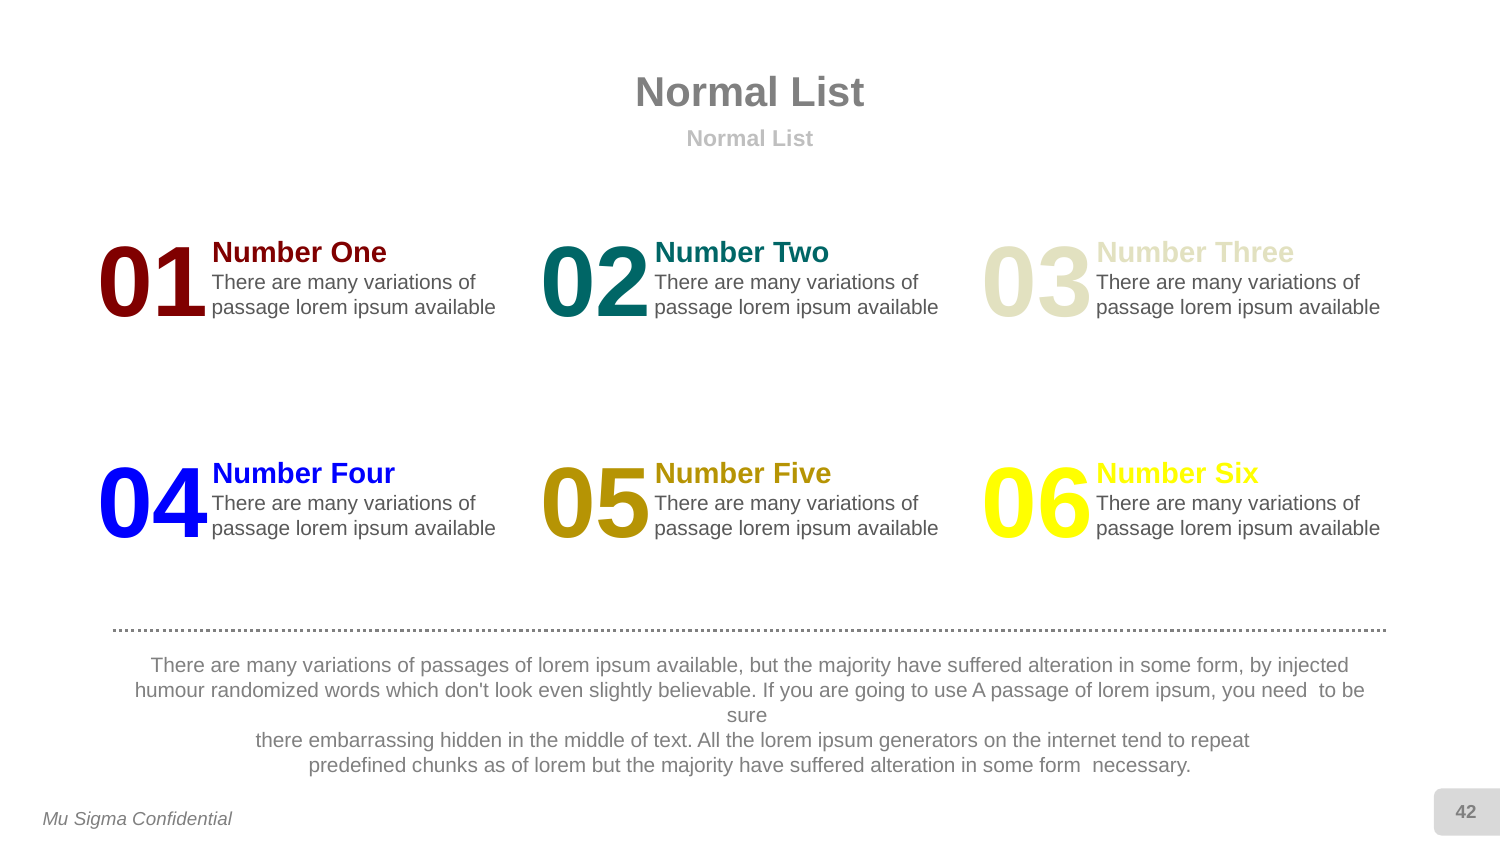

# Normal List
Normal List
01
02
03
Number One
Number Two
Number Three
There are many variations of passage lorem ipsum available
There are many variations of passage lorem ipsum available
There are many variations of passage lorem ipsum available
04
05
06
Number Four
Number Five
Number Six
There are many variations of passage lorem ipsum available
There are many variations of passage lorem ipsum available
There are many variations of passage lorem ipsum available
There are many variations of passages of lorem ipsum available, but the majority have suffered alteration in some form, by injected humour randomized words which don't look even slightly believable. If you are going to use A passage of lorem ipsum, you need  to be sure
 there embarrassing hidden in the middle of text. All the lorem ipsum generators on the internet tend to repeat
predefined chunks as of lorem but the majority have suffered alteration in some form  necessary.
42